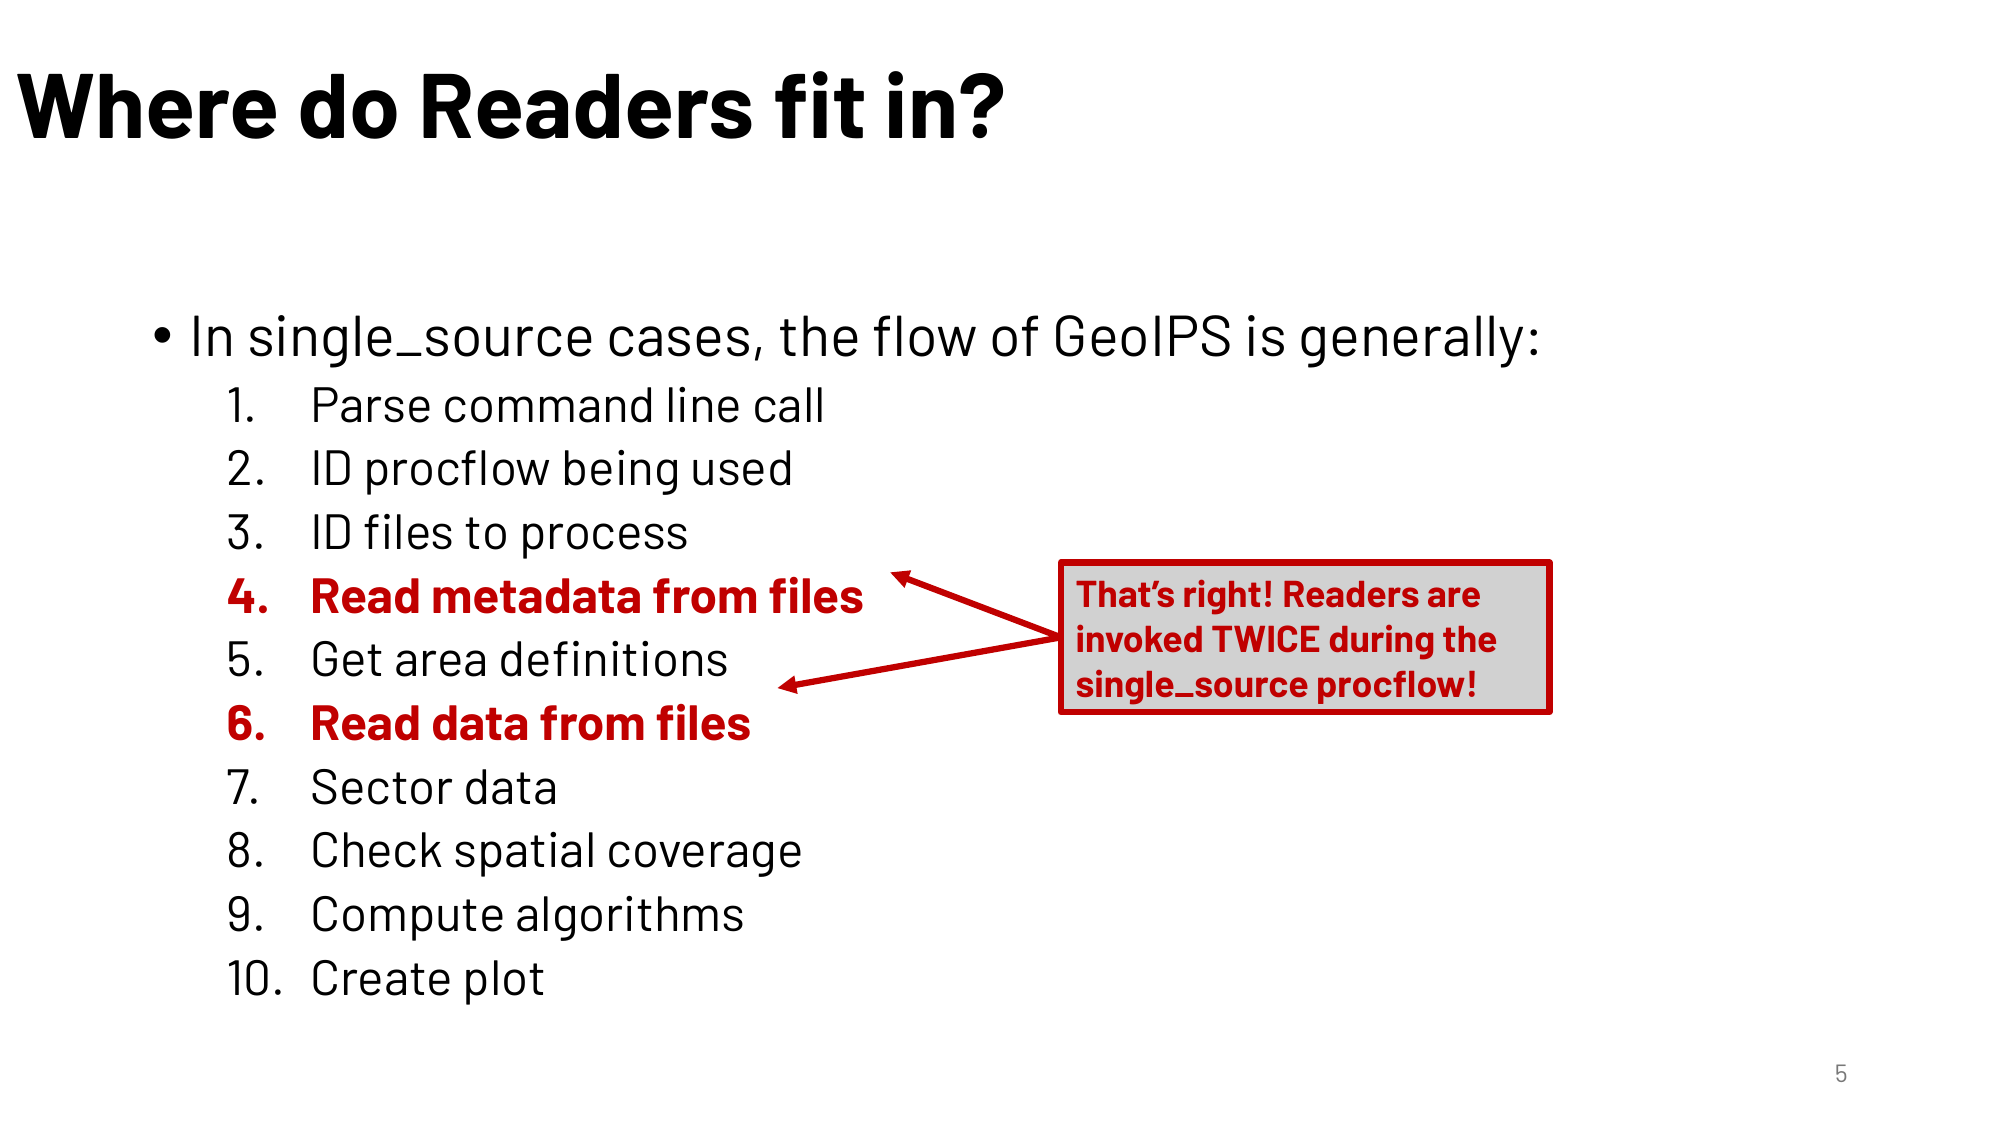

# Where do Readers fit in?
In single_source cases, the flow of GeoIPS is generally:
Parse command line call
ID procflow being used
ID files to process
Read metadata from files
Get area definitions
Read data from files
Sector data
Check spatial coverage
Compute algorithms
Create plot
That’s right! Readers are invoked TWICE during the single_source procflow!
5